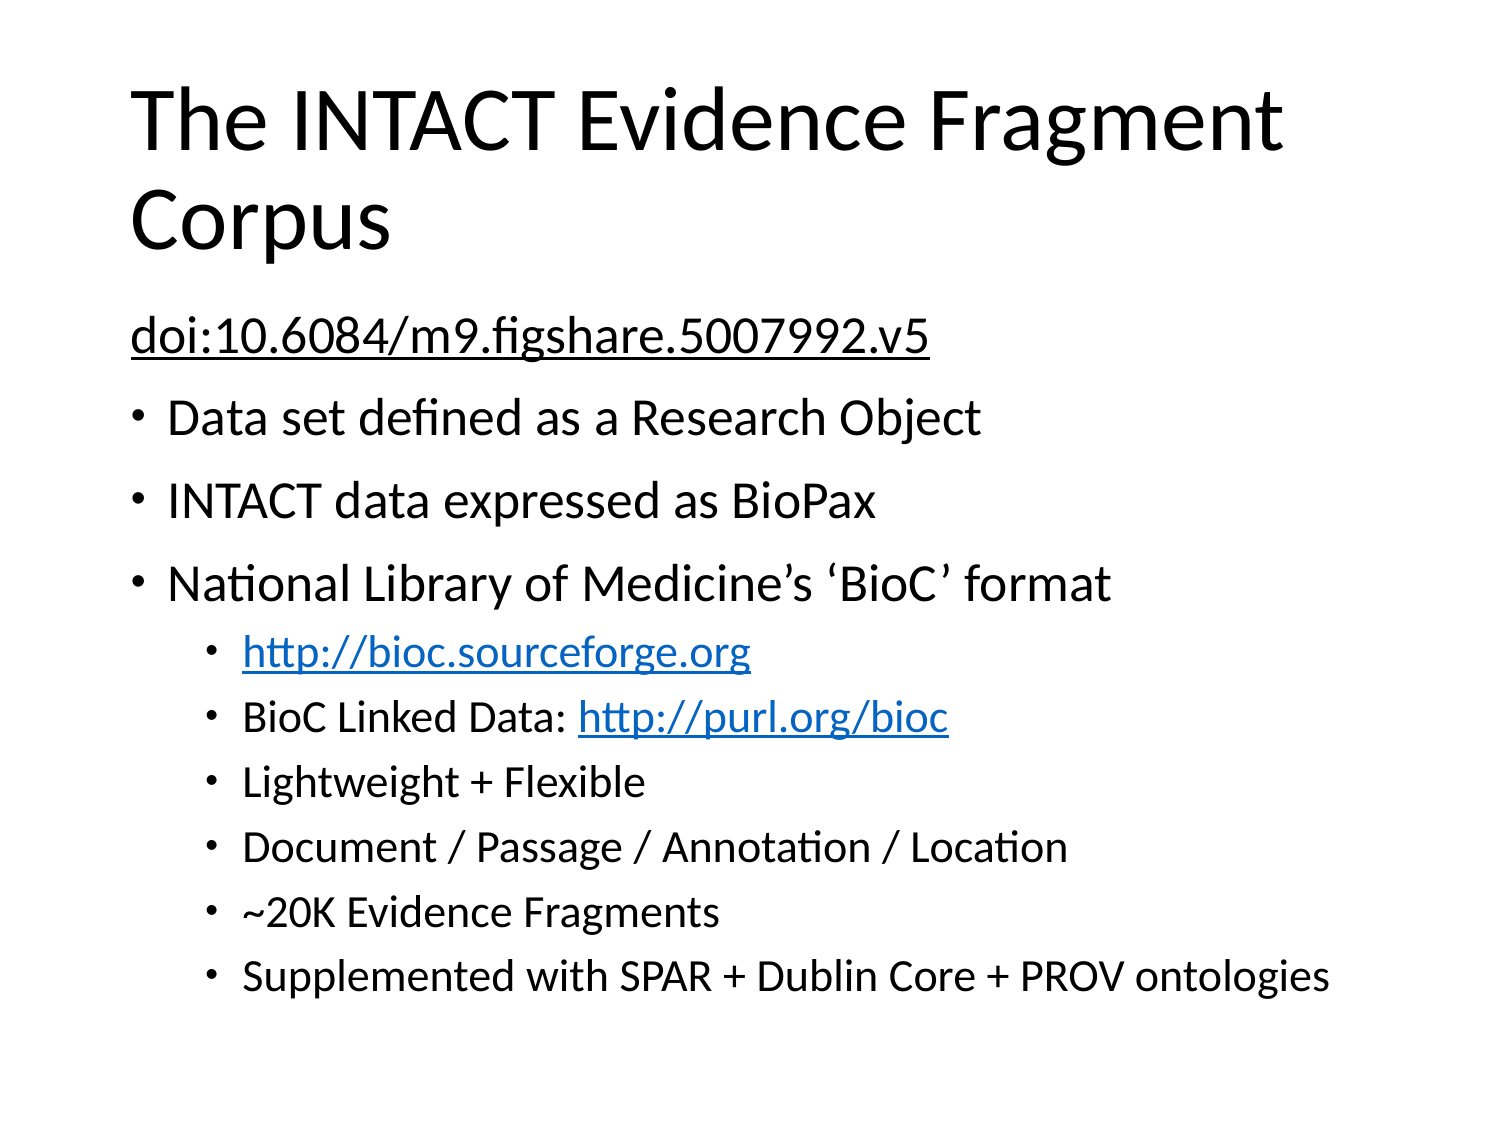

# The INTACT Evidence Fragment Corpus
doi:10.6084/m9.figshare.5007992.v5
Data set defined as a Research Object
INTACT data expressed as BioPax
National Library of Medicine’s ‘BioC’ format
http://bioc.sourceforge.org
BioC Linked Data: http://purl.org/bioc
Lightweight + Flexible
Document / Passage / Annotation / Location
~20K Evidence Fragments
Supplemented with SPAR + Dublin Core + PROV ontologies